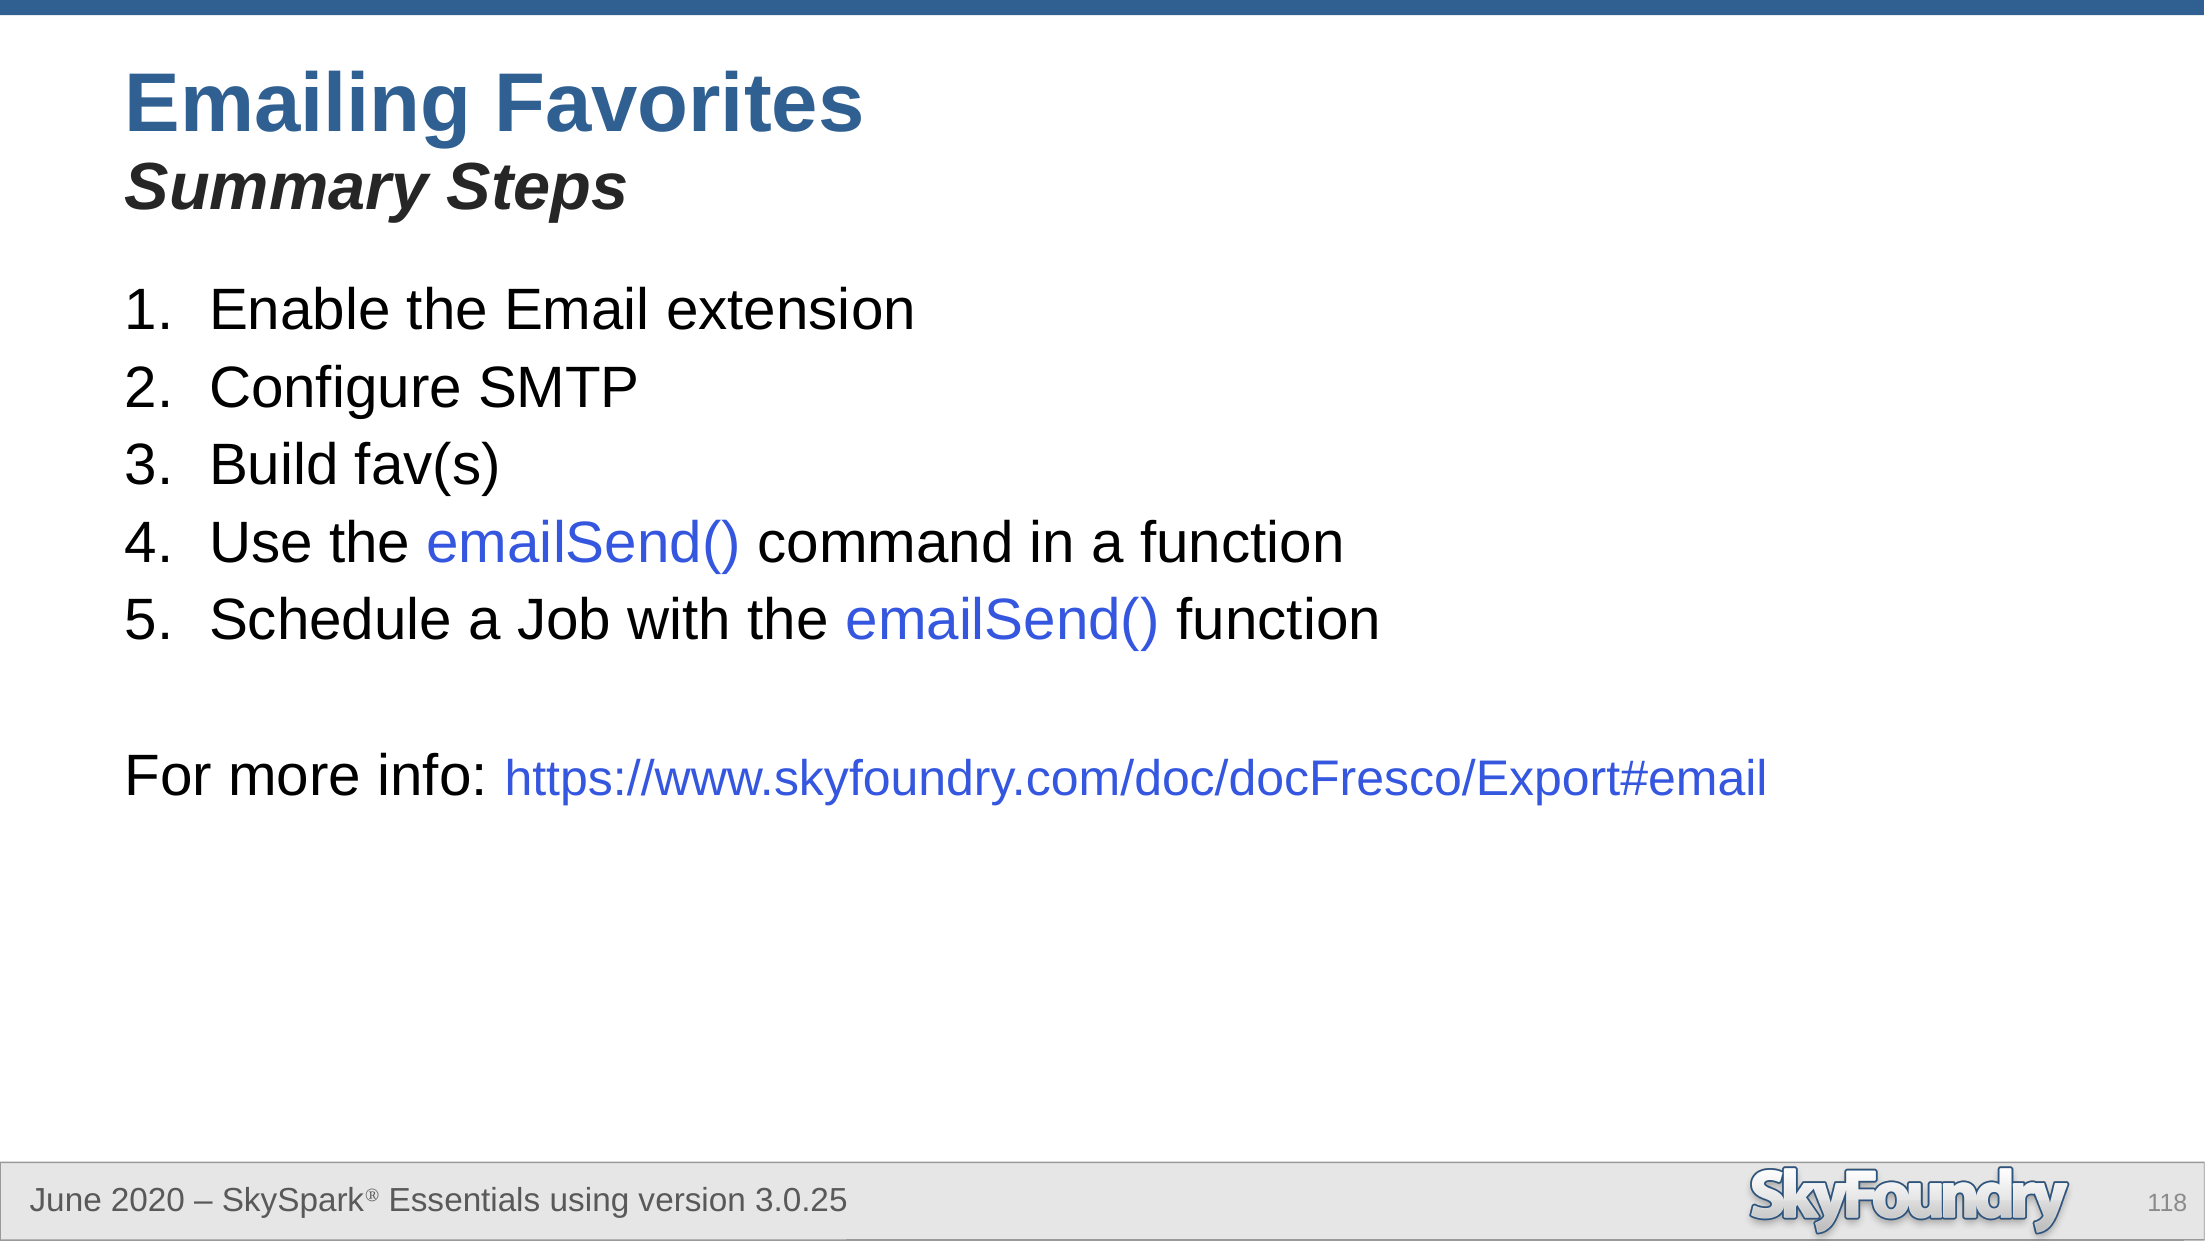

# Emailing Favorites Summary Steps
Enable the Email extension
Configure SMTP
Build fav(s)
Use the emailSend() command in a function
Schedule a Job with the emailSend() function

For more info: https://www.skyfoundry.com/doc/docFresco/Export#email
118